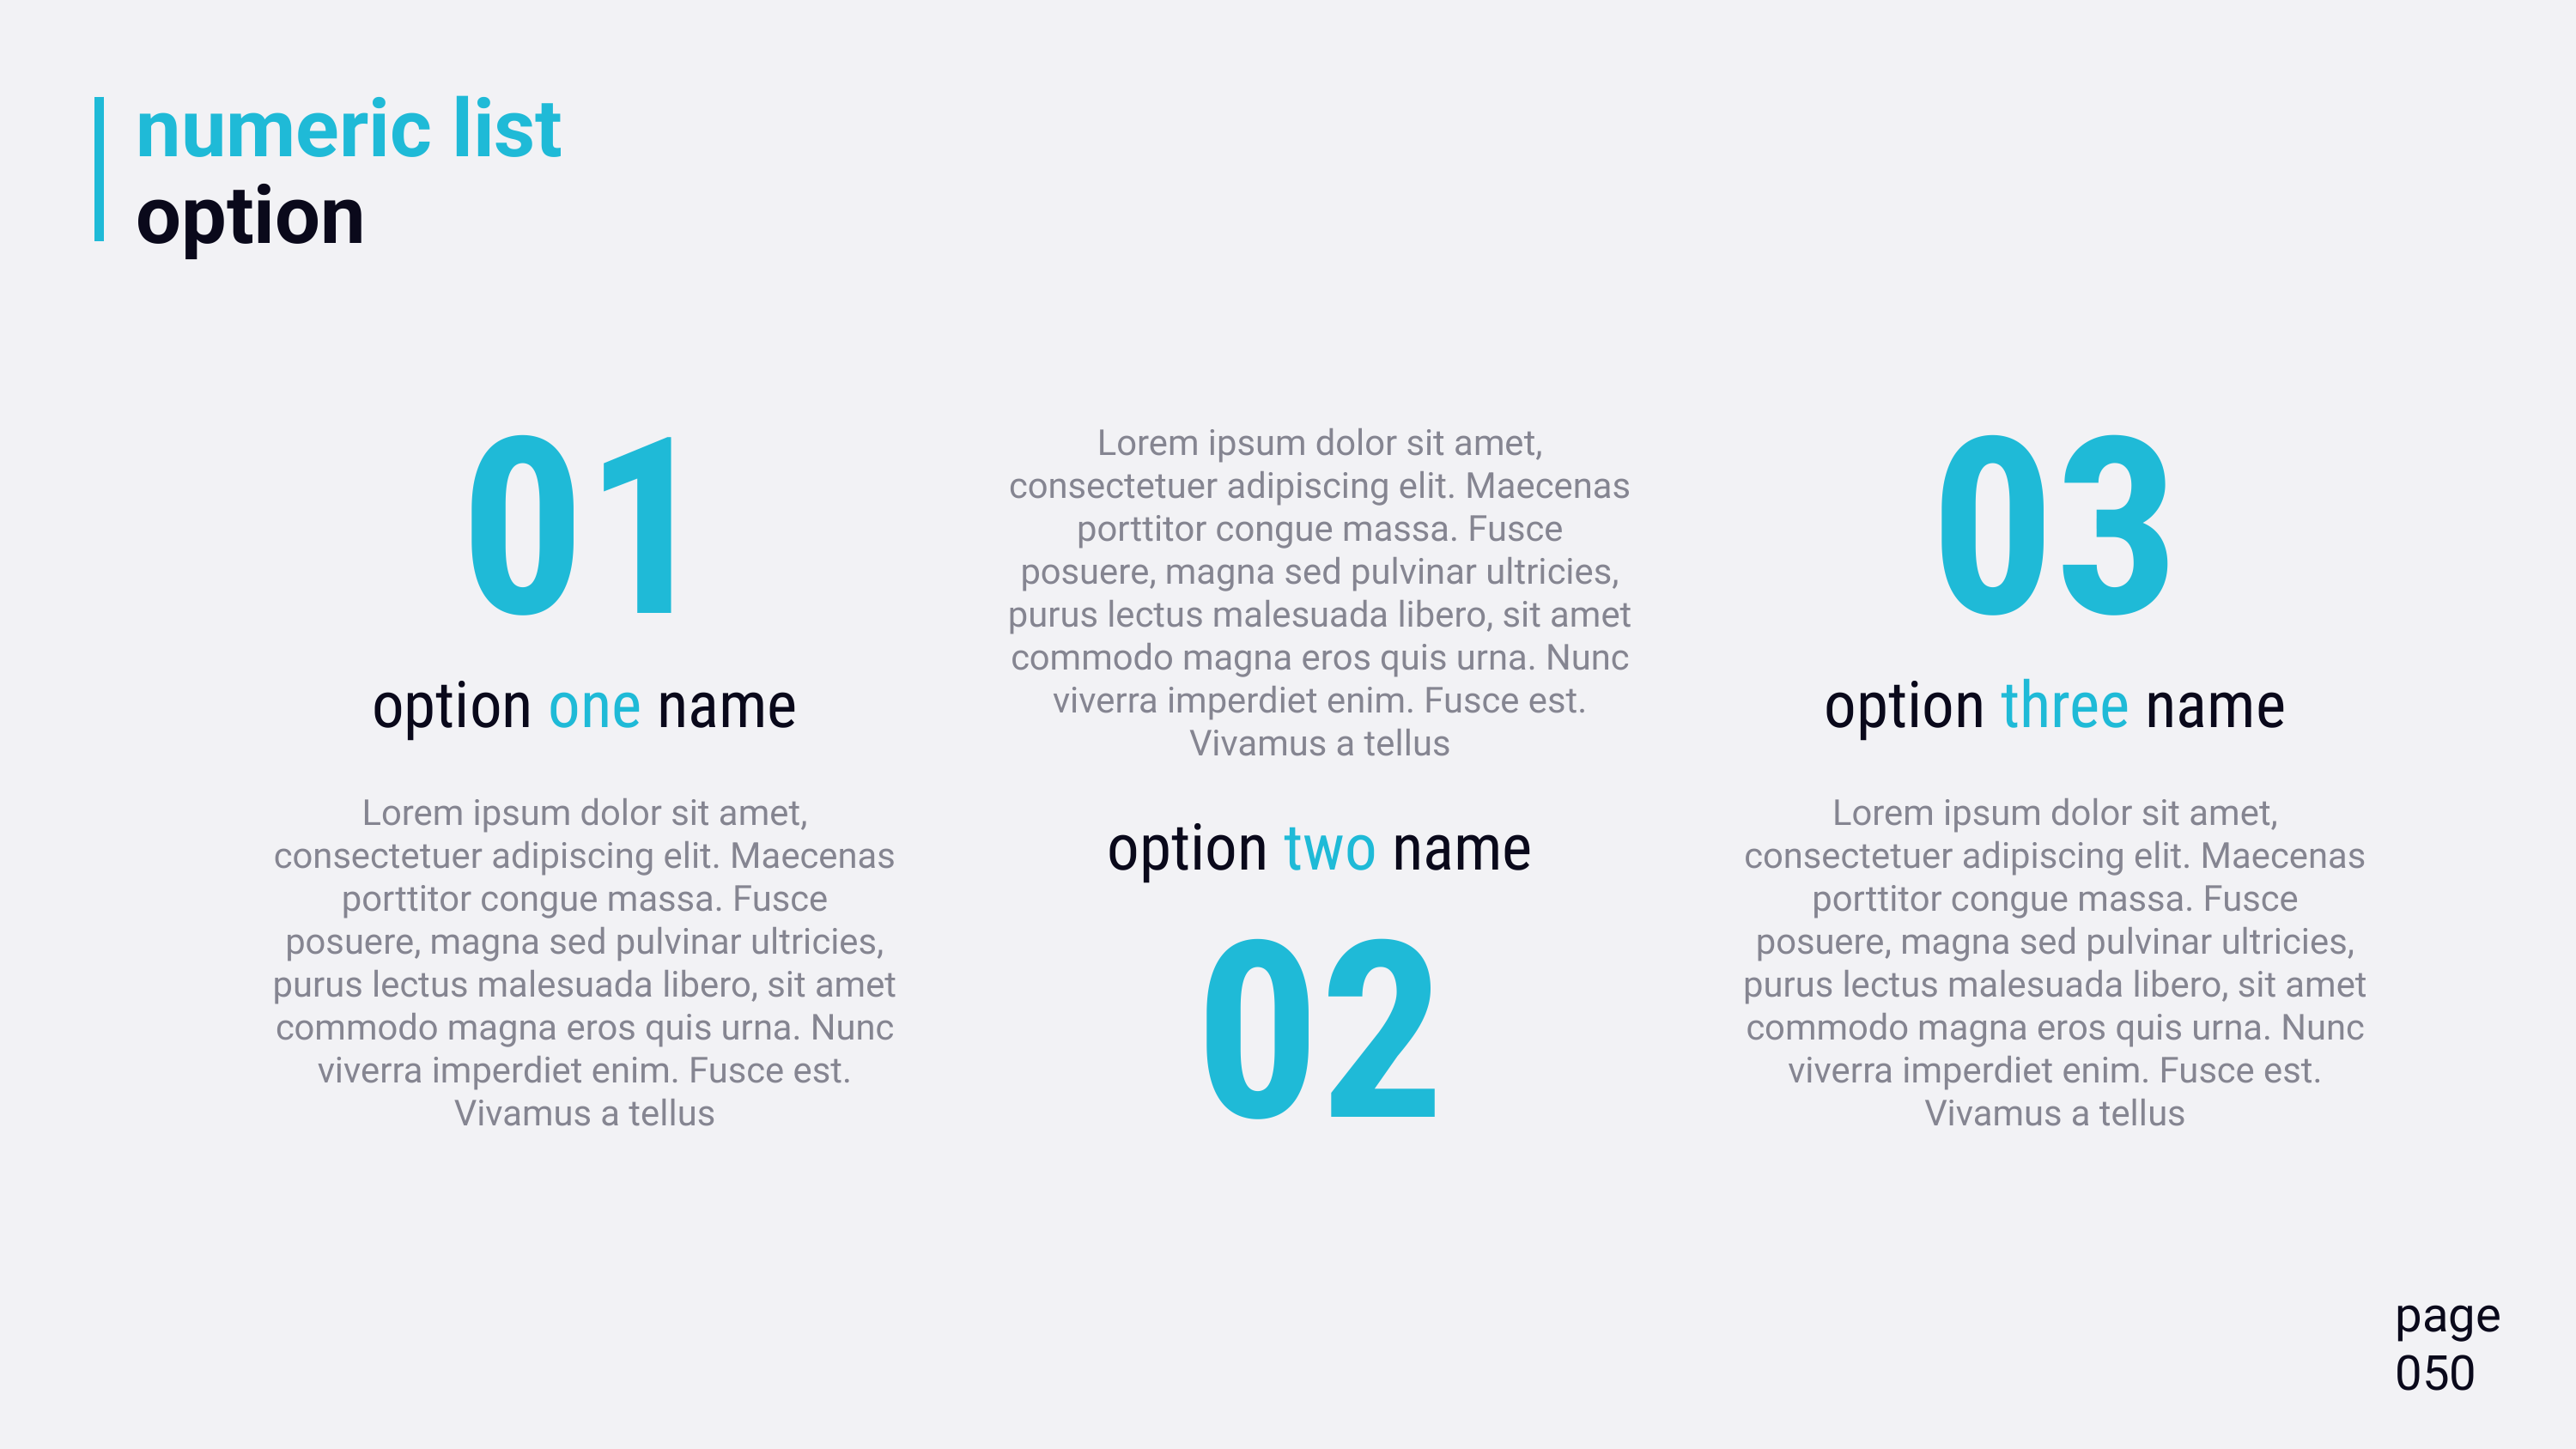

# numeric list option
01
option one name
Lorem ipsum dolor sit amet, consectetuer adipiscing elit. Maecenas porttitor congue massa. Fusce posuere, magna sed pulvinar ultricies, purus lectus malesuada libero, sit amet commodo magna eros quis urna. Nunc viverra imperdiet enim. Fusce est. Vivamus a tellus
03
option three name
Lorem ipsum dolor sit amet, consectetuer adipiscing elit. Maecenas porttitor congue massa. Fusce posuere, magna sed pulvinar ultricies, purus lectus malesuada libero, sit amet commodo magna eros quis urna. Nunc viverra imperdiet enim. Fusce est. Vivamus a tellus
Lorem ipsum dolor sit amet, consectetuer adipiscing elit. Maecenas porttitor congue massa. Fusce posuere, magna sed pulvinar ultricies, purus lectus malesuada libero, sit amet commodo magna eros quis urna. Nunc viverra imperdiet enim. Fusce est. Vivamus a tellus
option two name
02
page
050